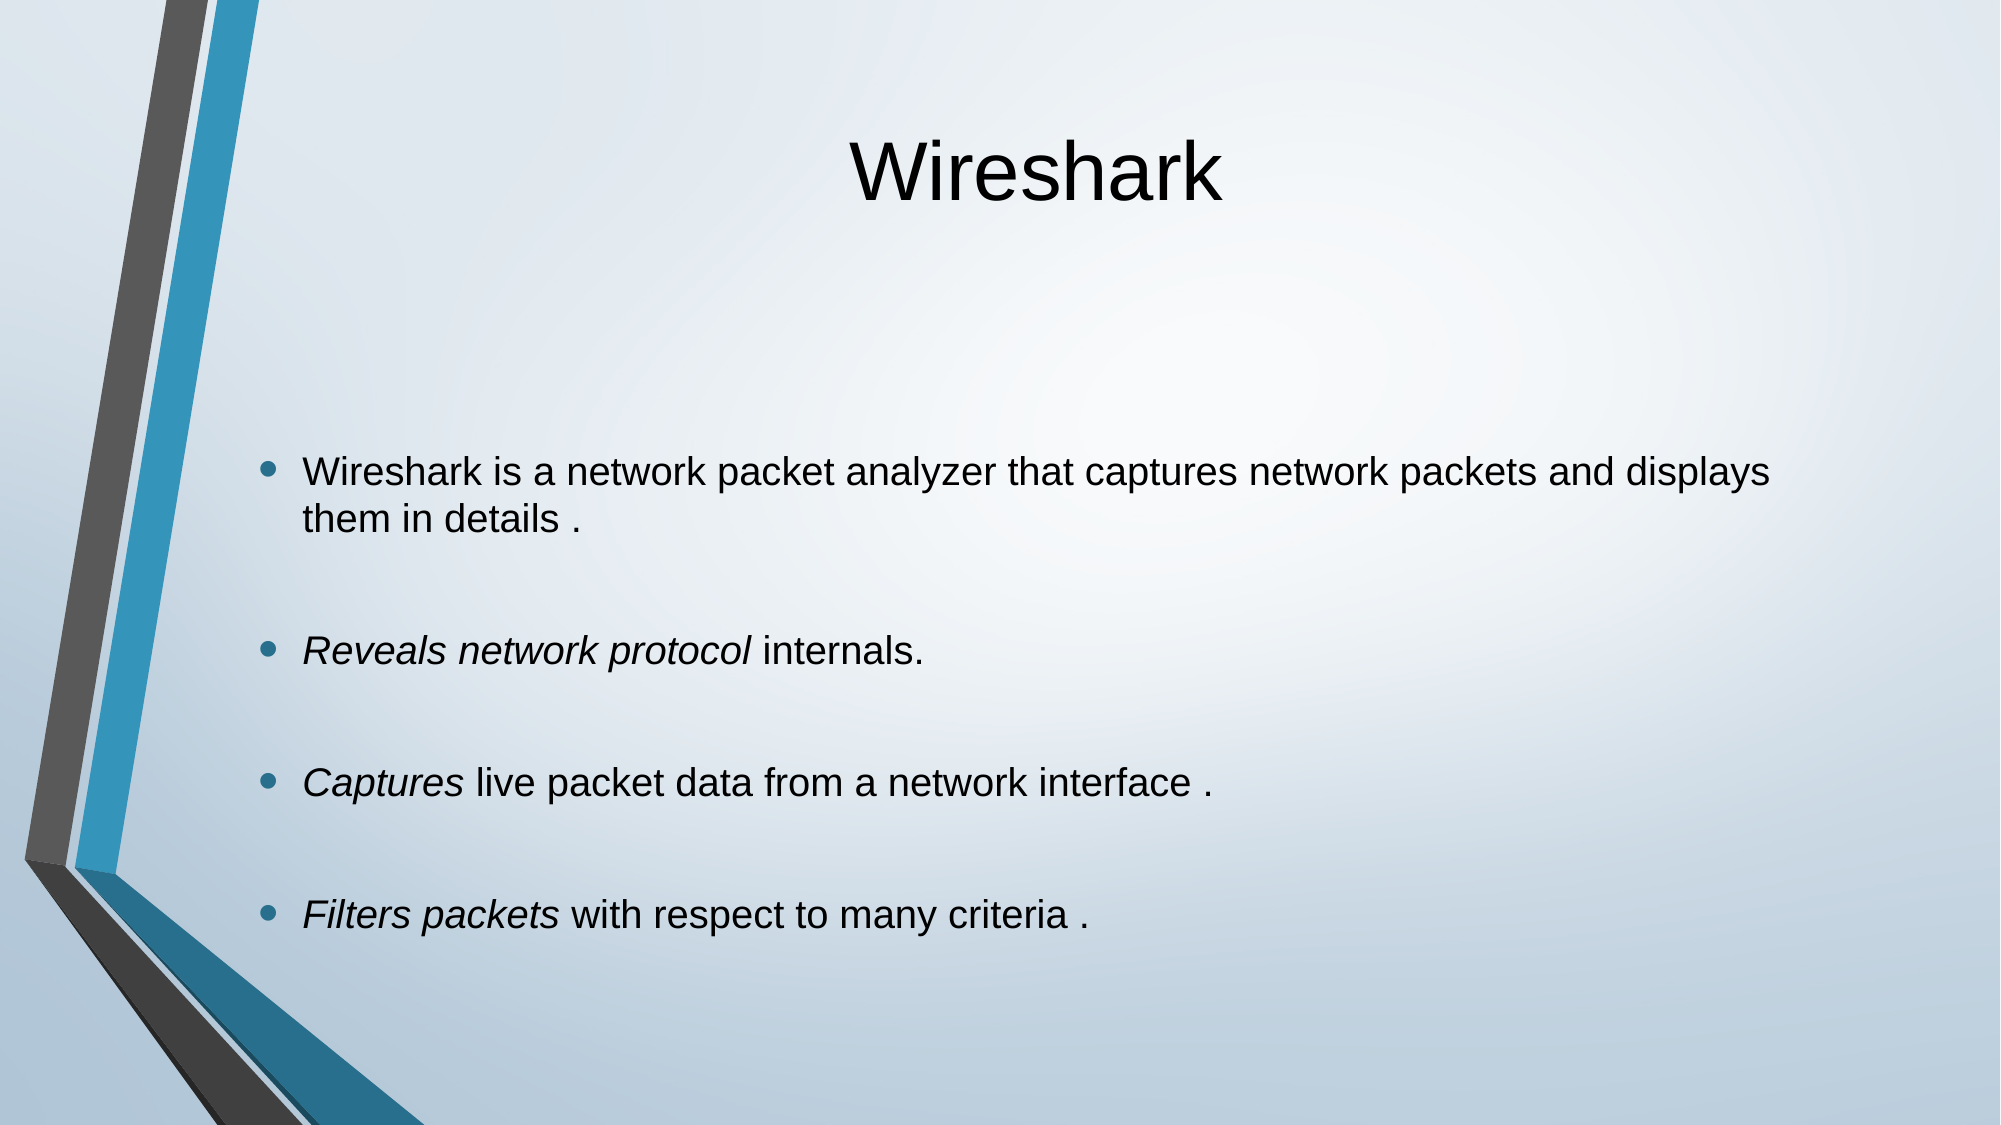

# Wireshark
Wireshark is a network packet analyzer that captures network packets and displays them in details .

Reveals network protocol internals.

Captures live packet data from a network interface .

Filters packets with respect to many criteria .